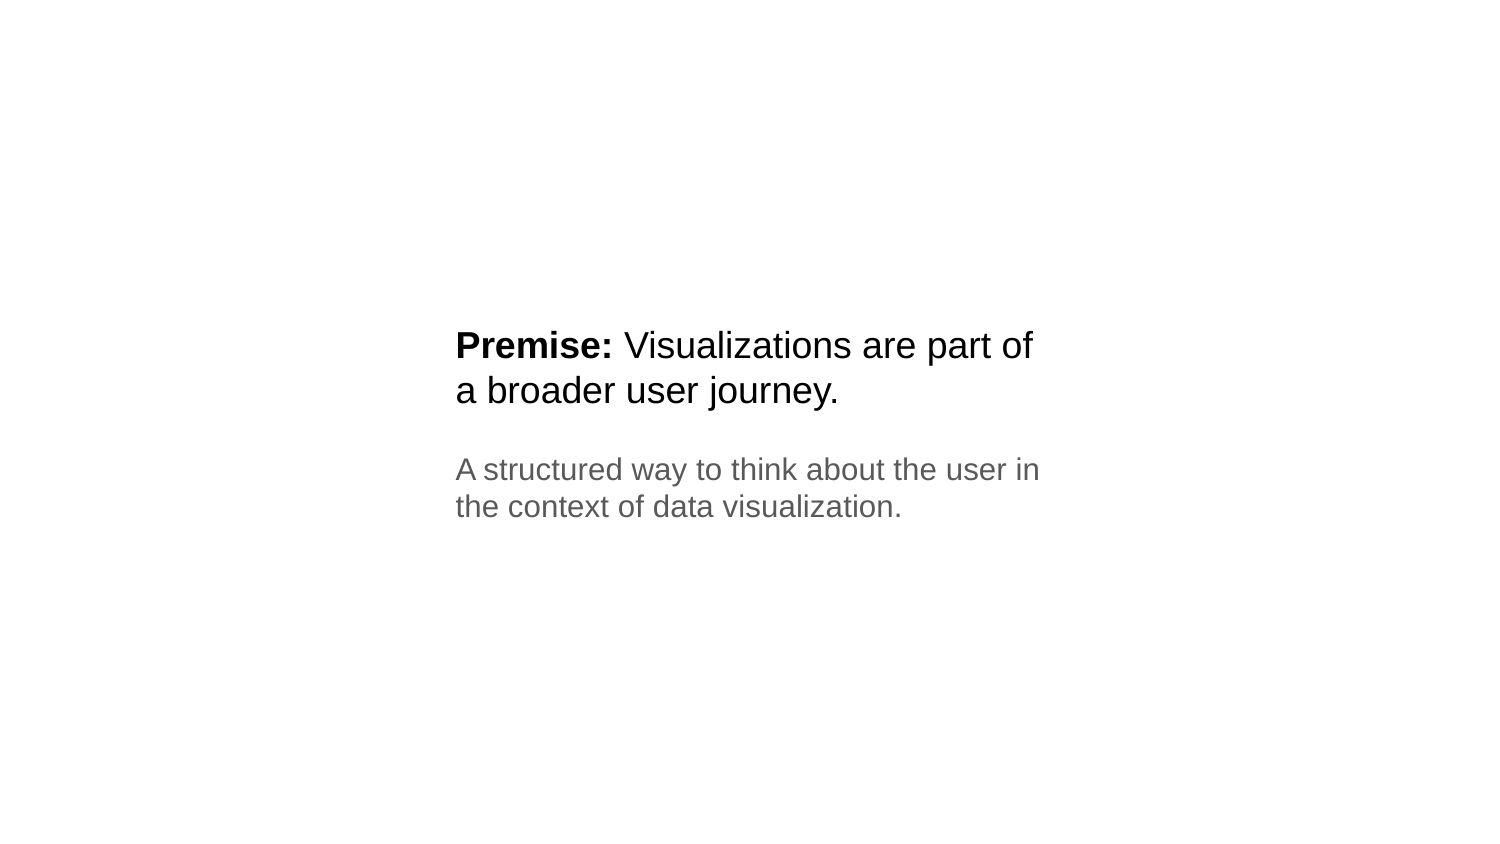

Premise: Visualizations are part of a broader user journey.

A structured way to think about the user in the context of data visualization.